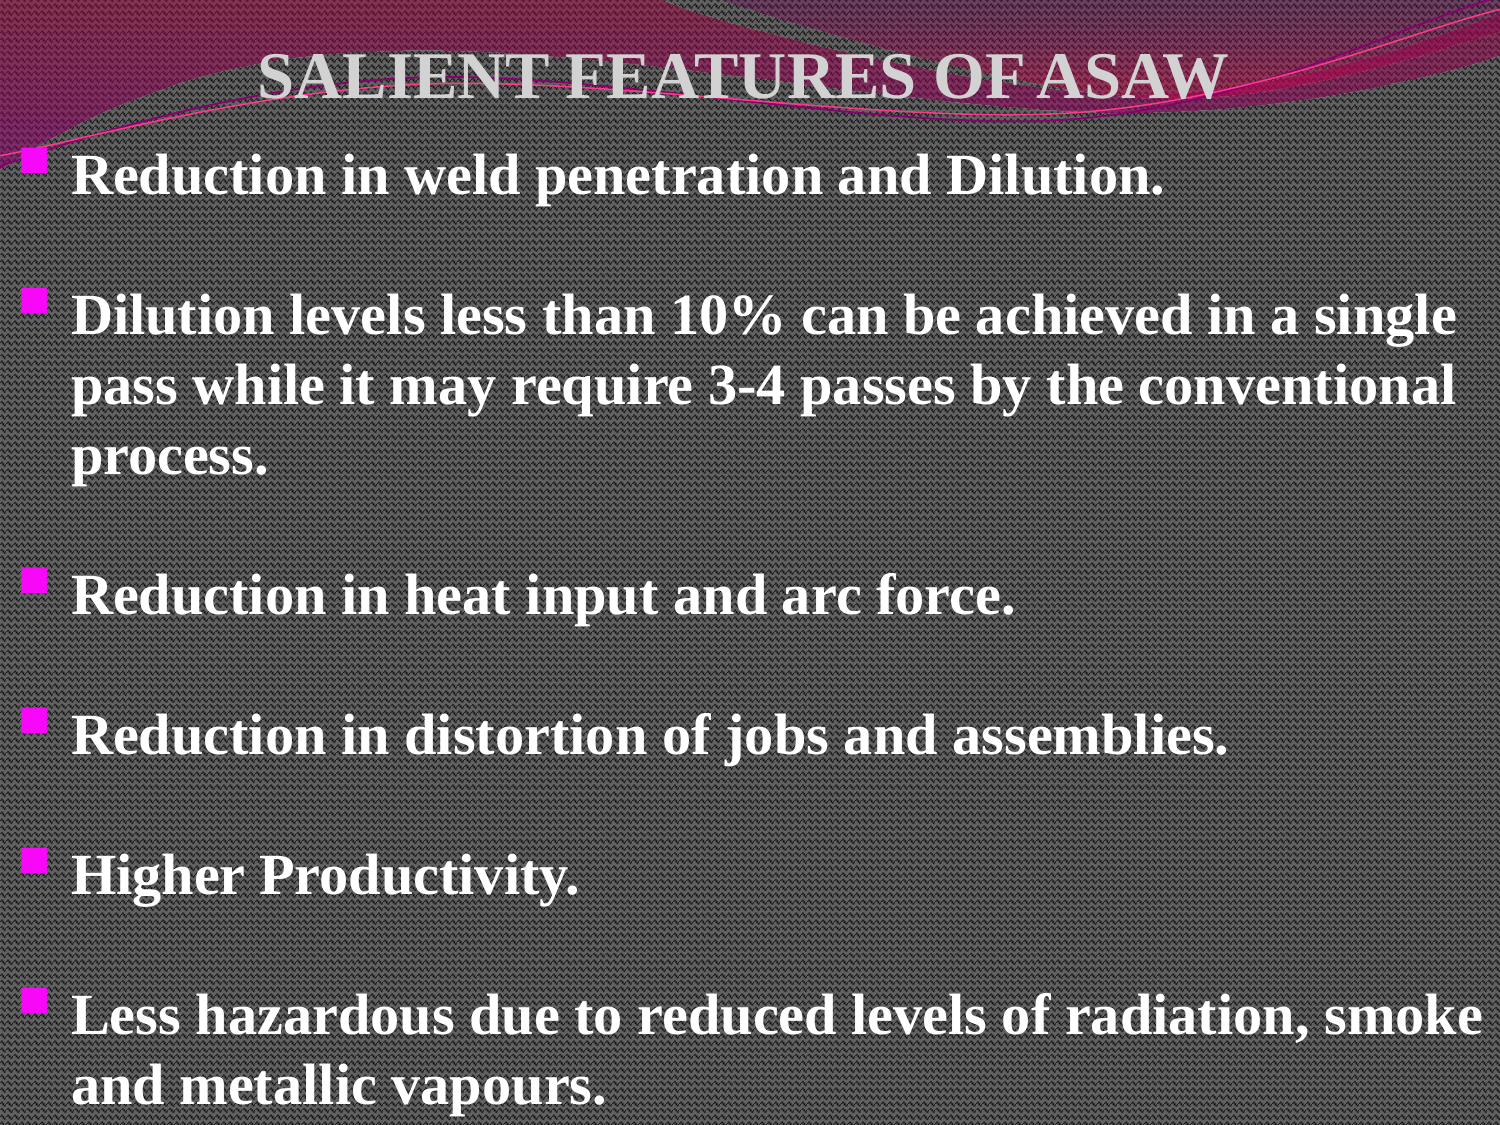

SALIENT FEATURES OF ASAW

Reduction in weld penetration and Dilution.

Dilution levels less than 10% can be achieved in a single pass while it may require 3-4 passes by the conventional process.

Reduction in heat input and arc force.

Reduction in distortion of jobs and assemblies.

Higher Productivity.

Less hazardous due to reduced levels of radiation, smoke and metallic vapours.